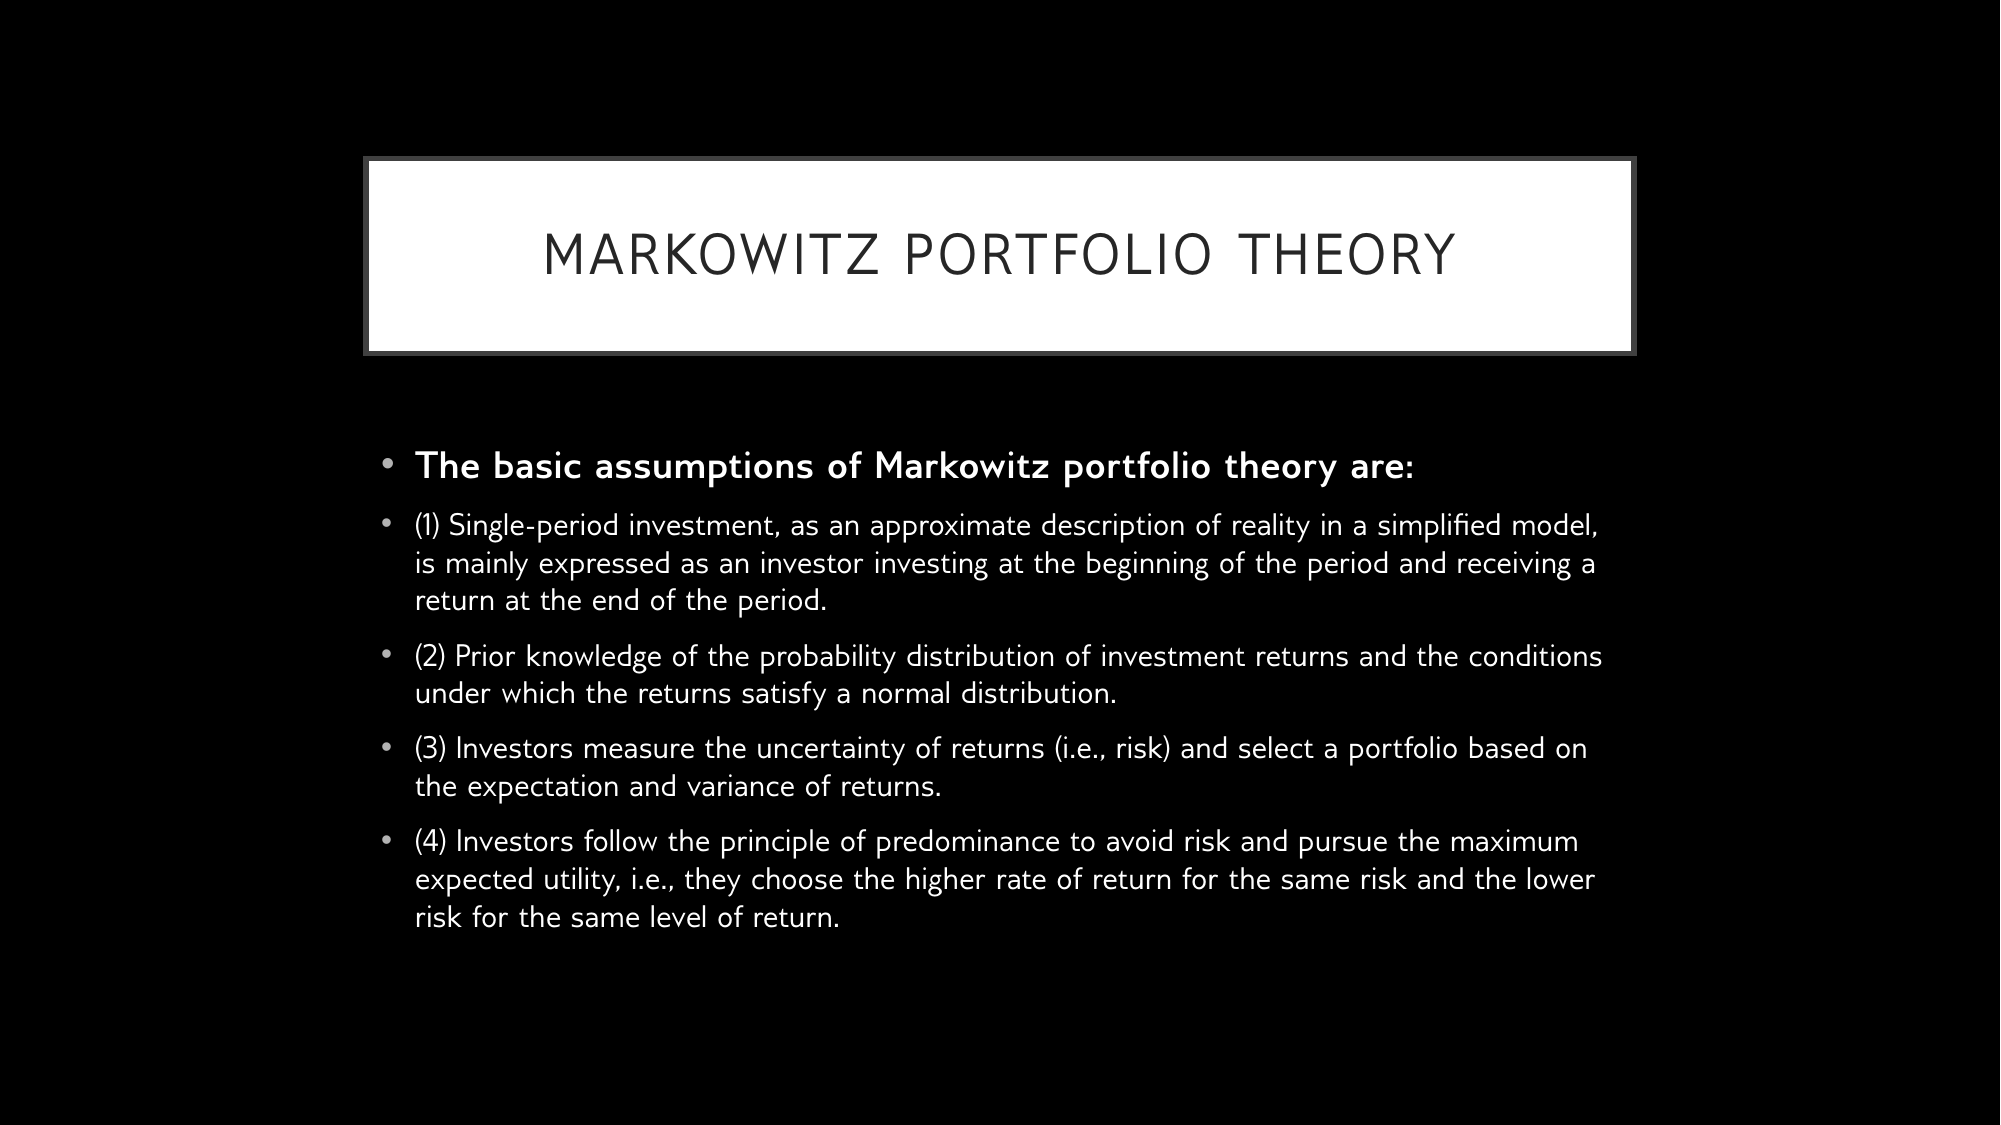

# Markowitz portfolio theory
The basic assumptions of Markowitz portfolio theory are:
(1) Single-period investment, as an approximate description of reality in a simplified model, is mainly expressed as an investor investing at the beginning of the period and receiving a return at the end of the period.
(2) Prior knowledge of the probability distribution of investment returns and the conditions under which the returns satisfy a normal distribution.
(3) Investors measure the uncertainty of returns (i.e., risk) and select a portfolio based on the expectation and variance of returns.
(4) Investors follow the principle of predominance to avoid risk and pursue the maximum expected utility, i.e., they choose the higher rate of return for the same risk and the lower risk for the same level of return.